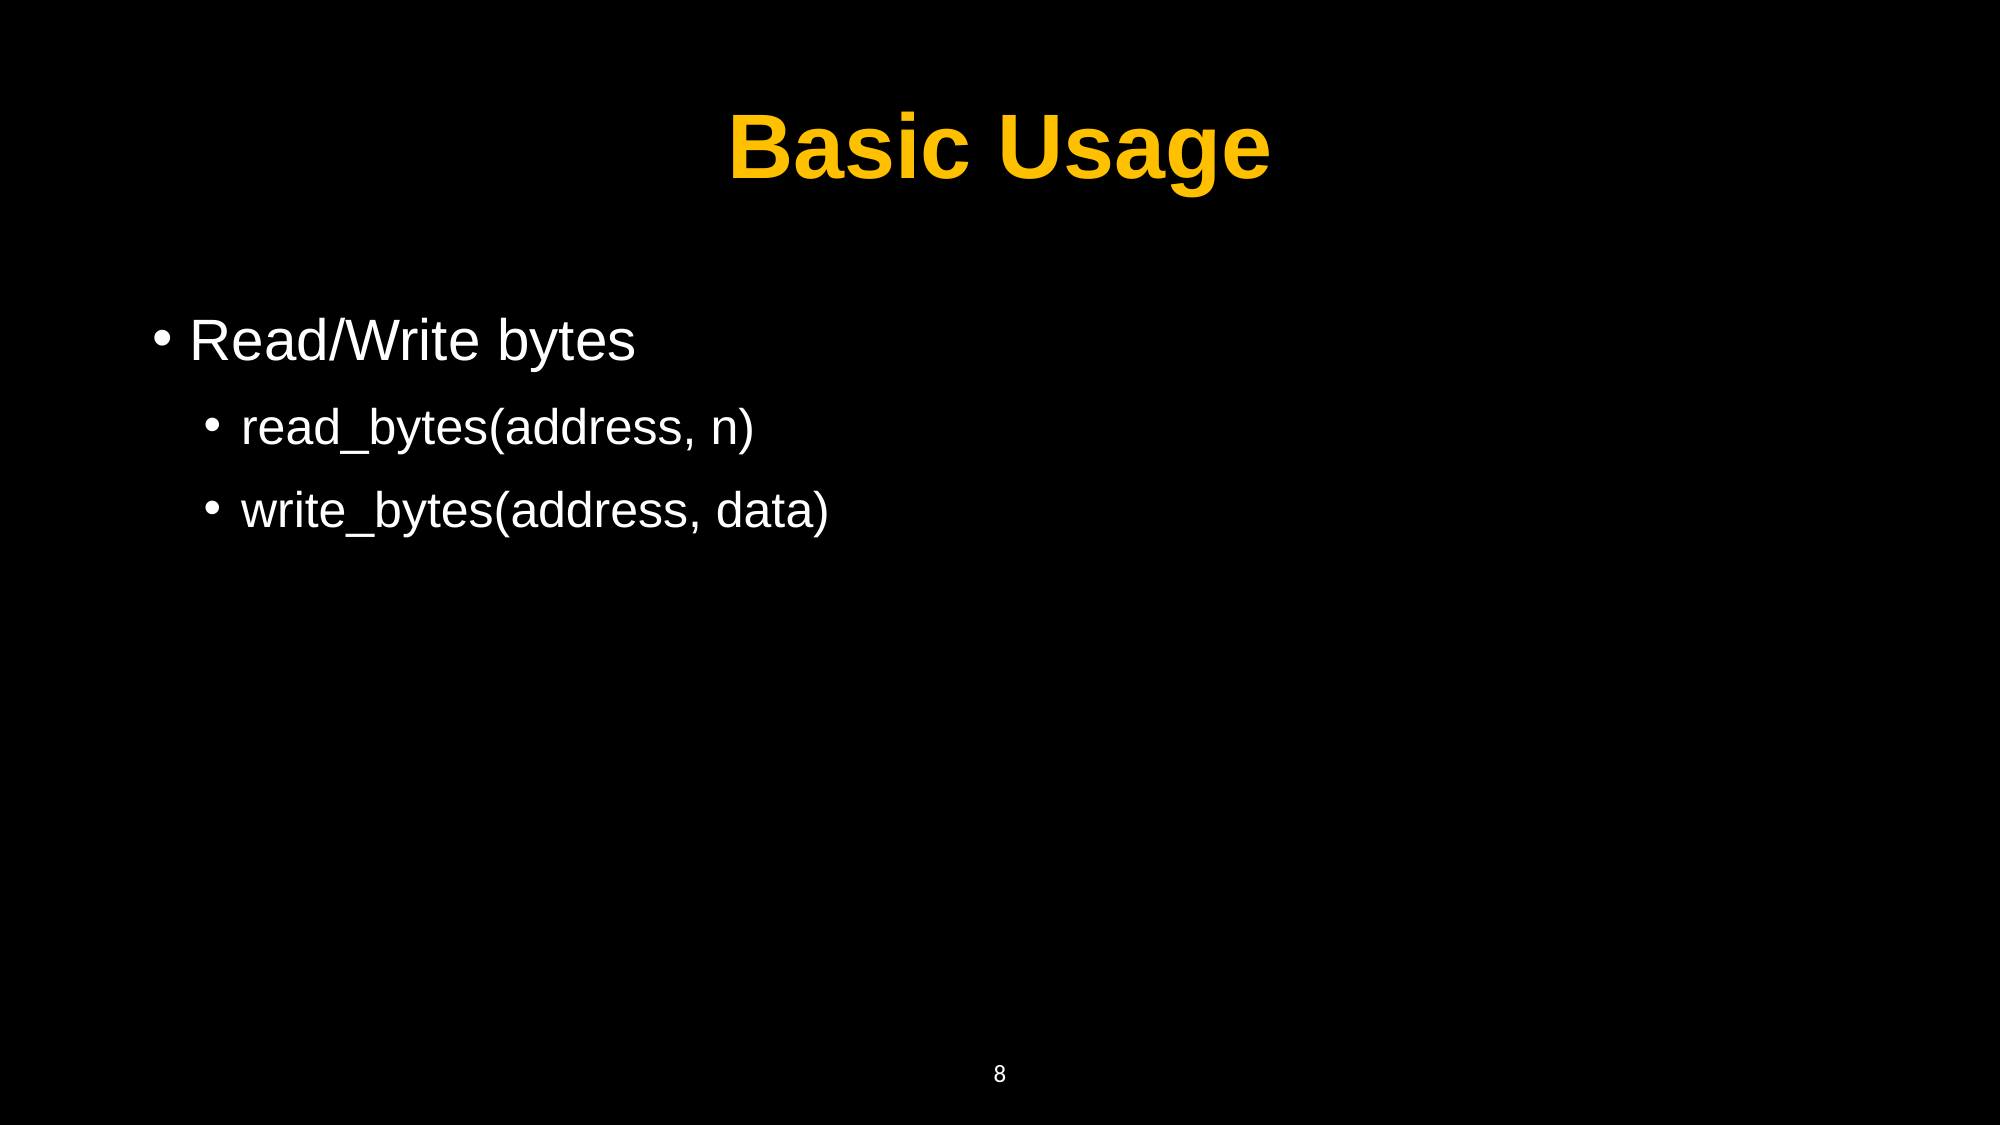

# Basic Usage
Read/Write bytes
read_bytes(address, n)
write_bytes(address, data)
8